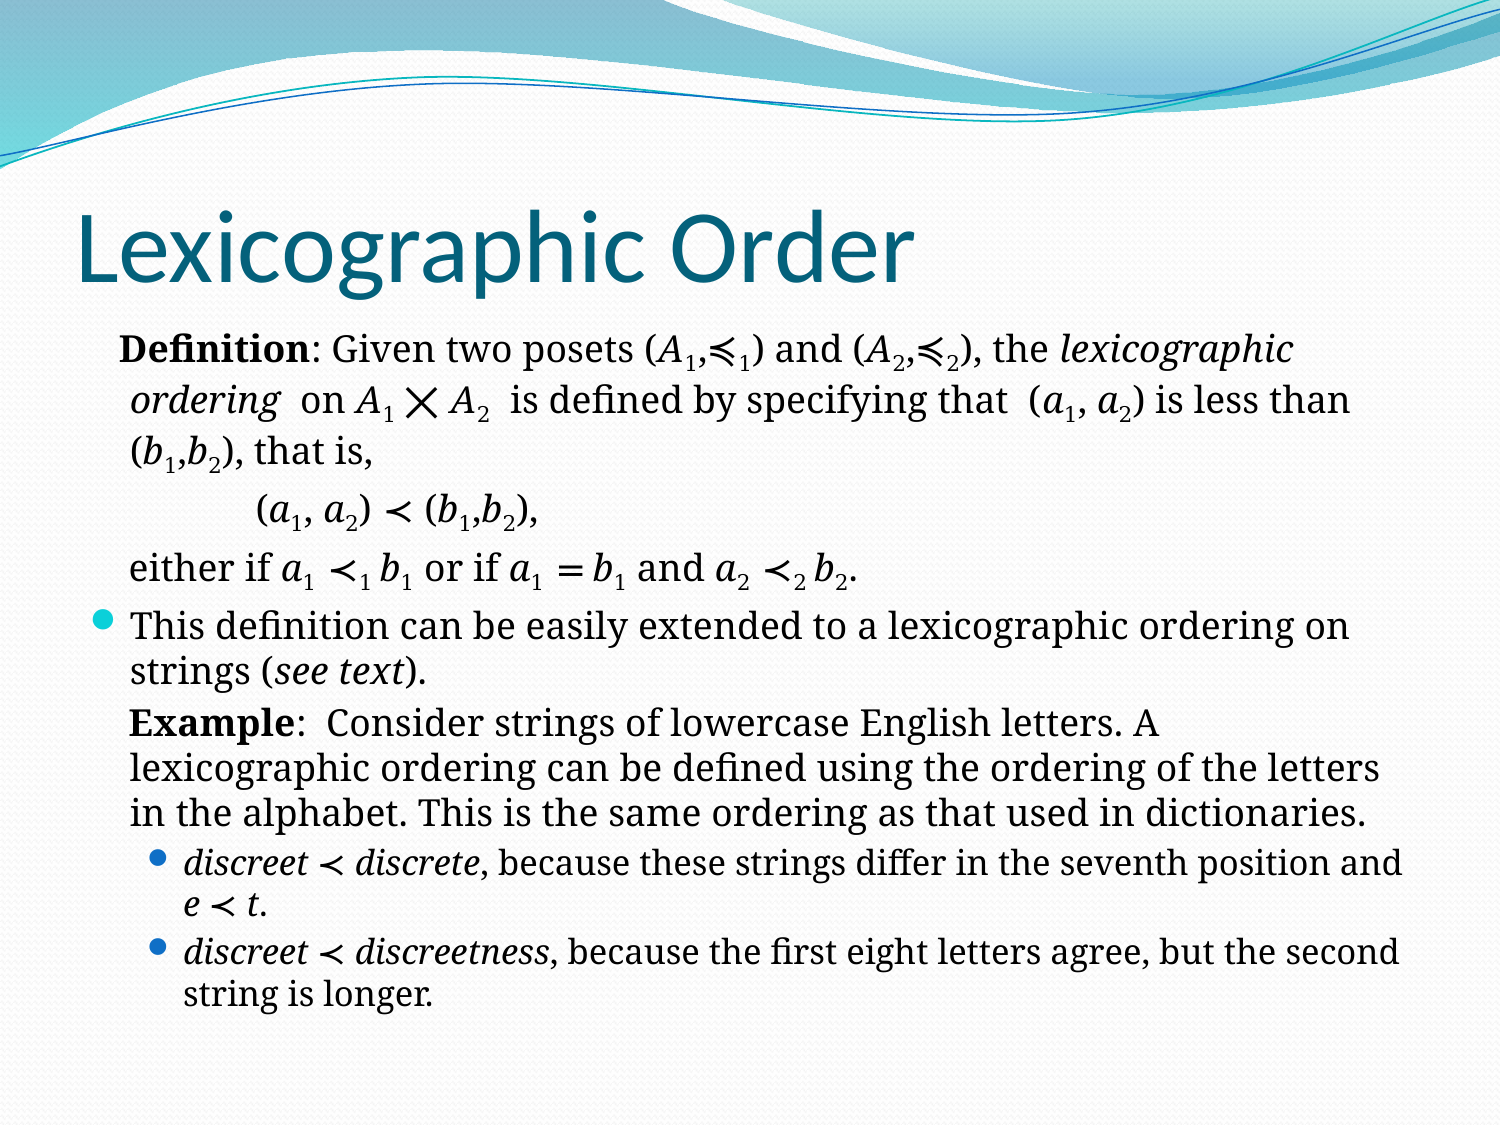

# Lexicographic Order
   Definition: Given two posets (A1,≼1) and (A2,≼2), the lexicographic ordering  on A1 ⨉ A2  is defined by specifying that  (a1, a2) is less than (b1,b2), that is,
                 (a1, a2) ≺ (b1,b2),
    either if a1 ≺1 b1 or if a1 = b1 and a2 ≺2 b2.
This definition can be easily extended to a lexicographic ordering on strings (see text).
    Example:  Consider strings of lowercase English letters. A lexicographic ordering can be defined using the ordering of the letters in the alphabet. This is the same ordering as that used in dictionaries.
discreet ≺ discrete, because these strings differ in the seventh position and e ≺ t.
discreet ≺ discreetness, because the first eight letters agree, but the second string is longer.